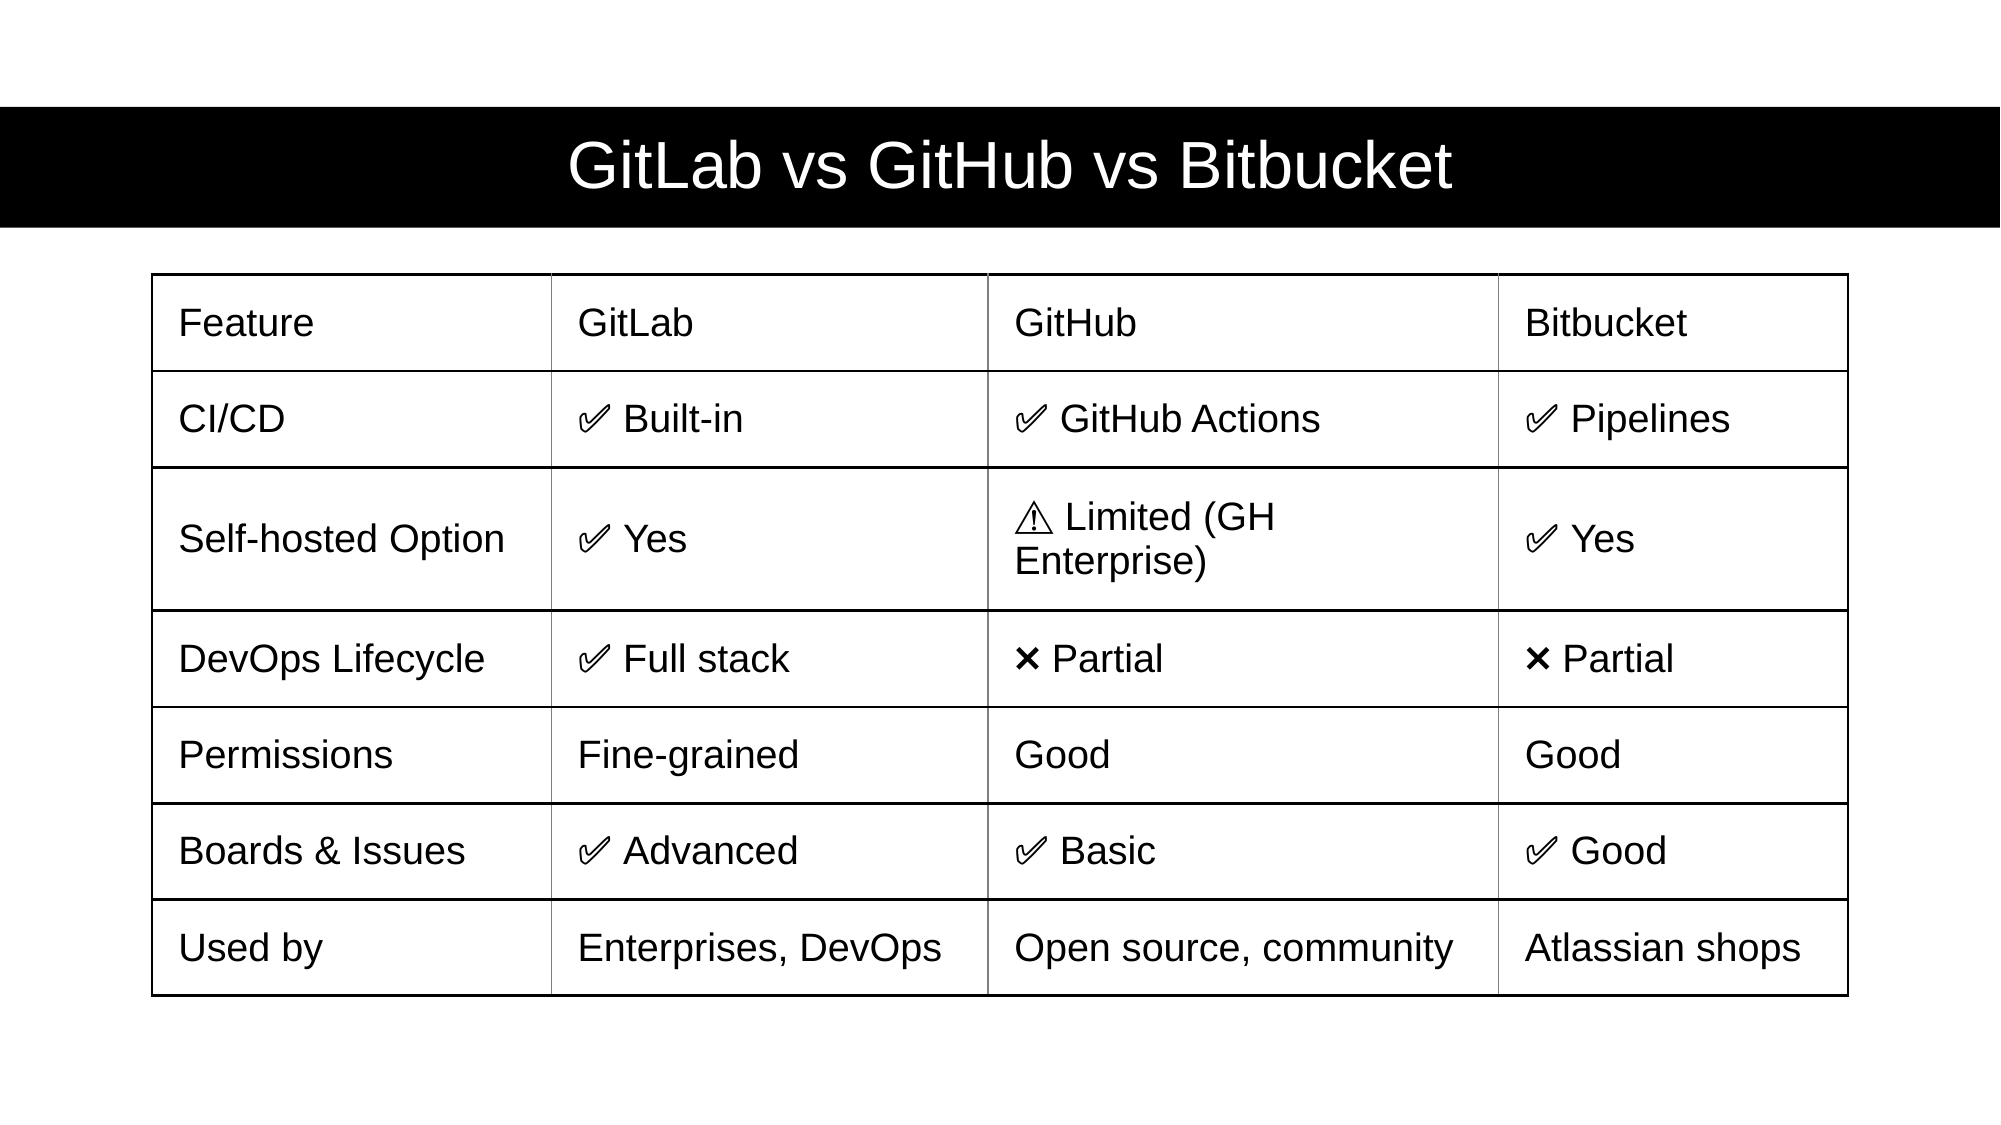

# GitLab vs GitHub vs Bitbucket

| Feature | GitLab | GitHub | Bitbucket |
| --- | --- | --- | --- |
| CI/CD | ✅ Built-in | ✅ GitHub Actions | ✅ Pipelines |
| Self-hosted Option | ✅ Yes | ⚠️ Limited (GH Enterprise) | ✅ Yes |
| DevOps Lifecycle | ✅ Full stack | ❌ Partial | ❌ Partial |
| Permissions | Fine-grained | Good | Good |
| Boards & Issues | ✅ Advanced | ✅ Basic | ✅ Good |
| Used by | Enterprises, DevOps | Open source, community | Atlassian shops |